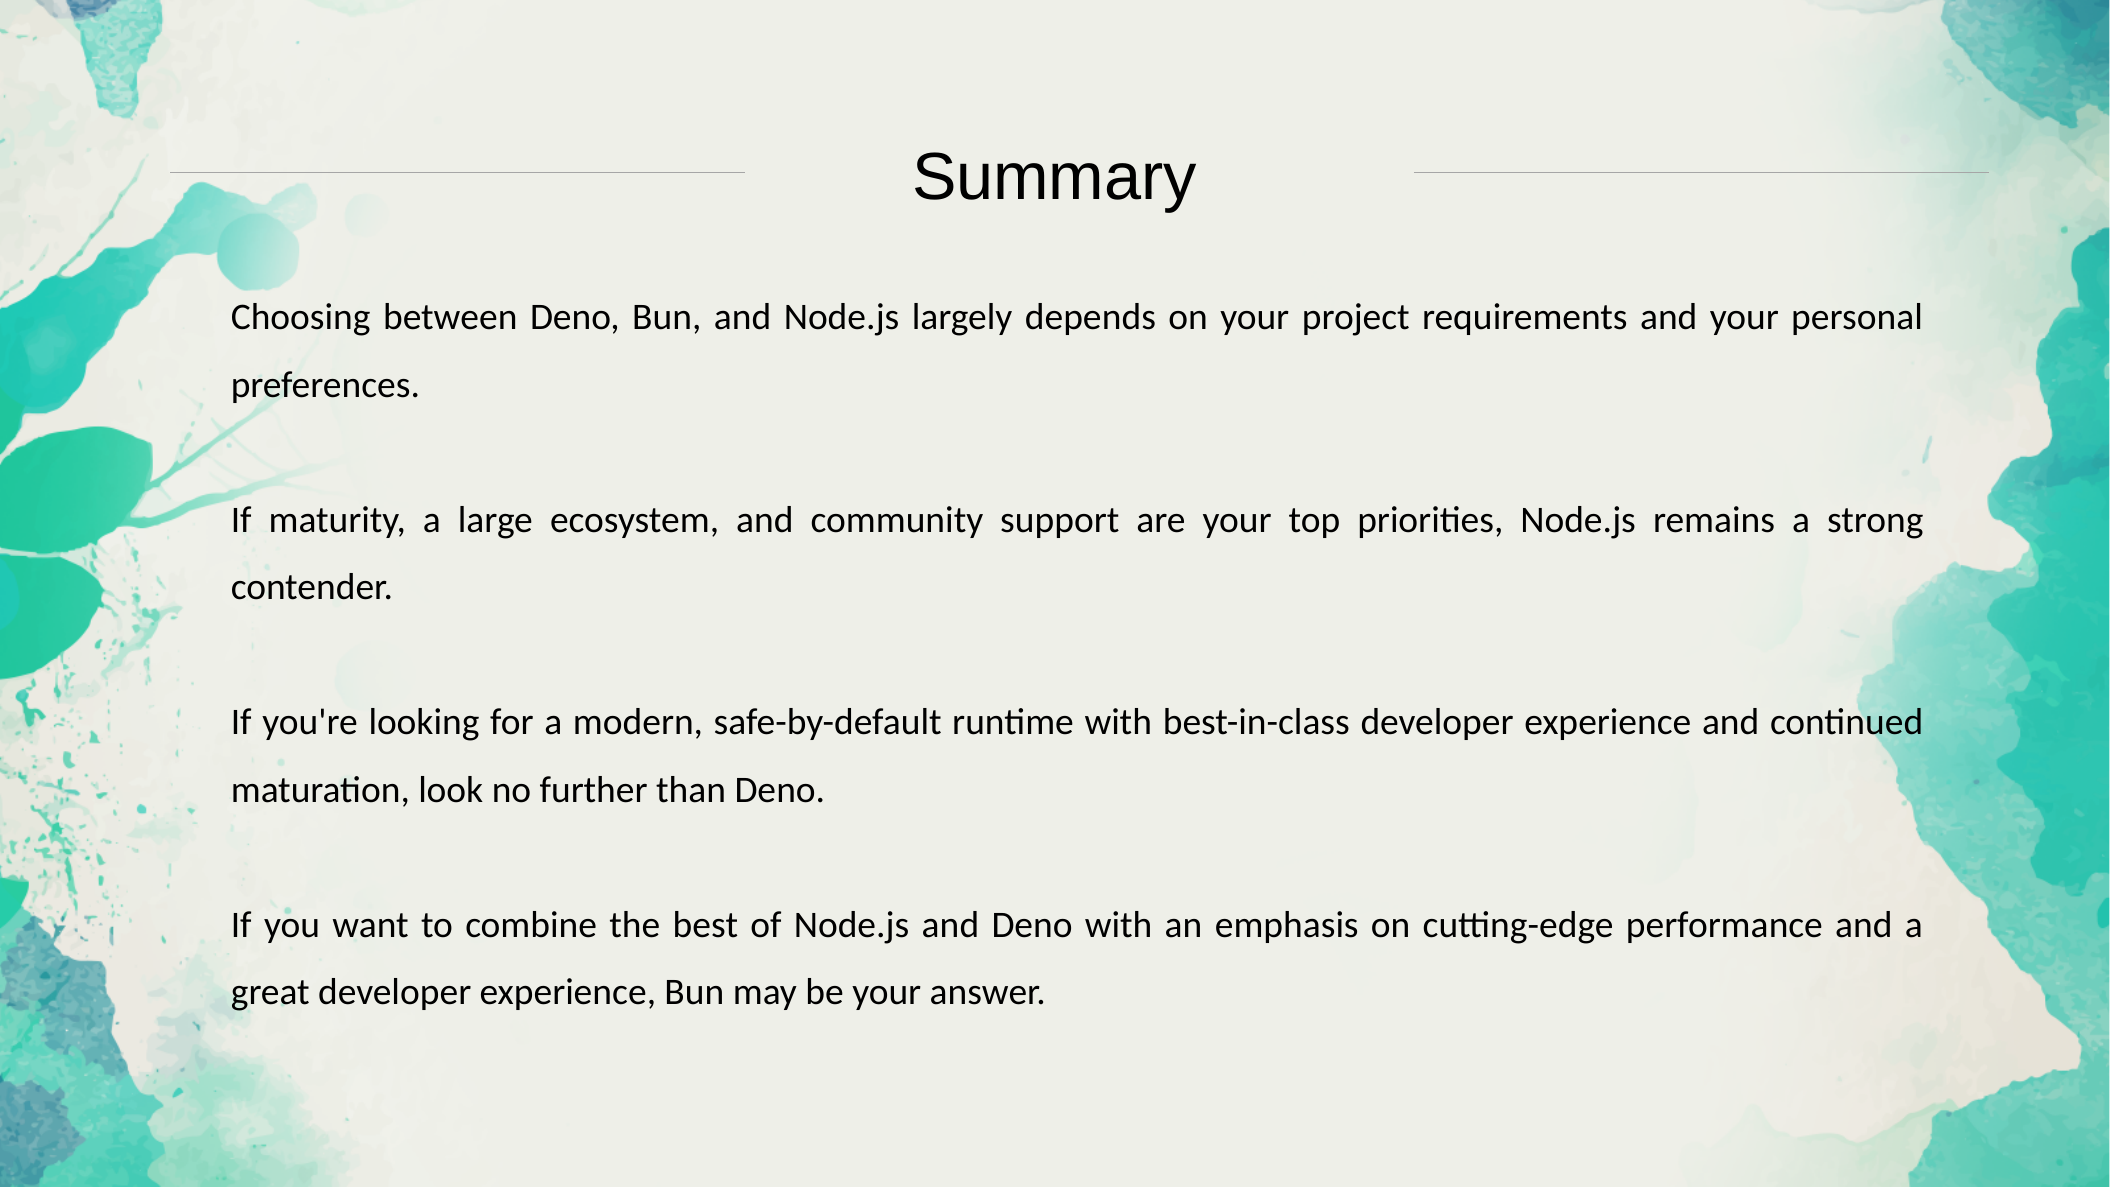

Summary
Choosing between Deno, Bun, and Node.js largely depends on your project requirements and your personal preferences.

If maturity, a large ecosystem, and community support are your top priorities, Node.js remains a strong contender.

If you're looking for a modern, safe-by-default runtime with best-in-class developer experience and continued maturation, look no further than Deno.

If you want to combine the best of Node.js and Deno with an emphasis on cutting-edge performance and a great developer experience, Bun may be your answer.